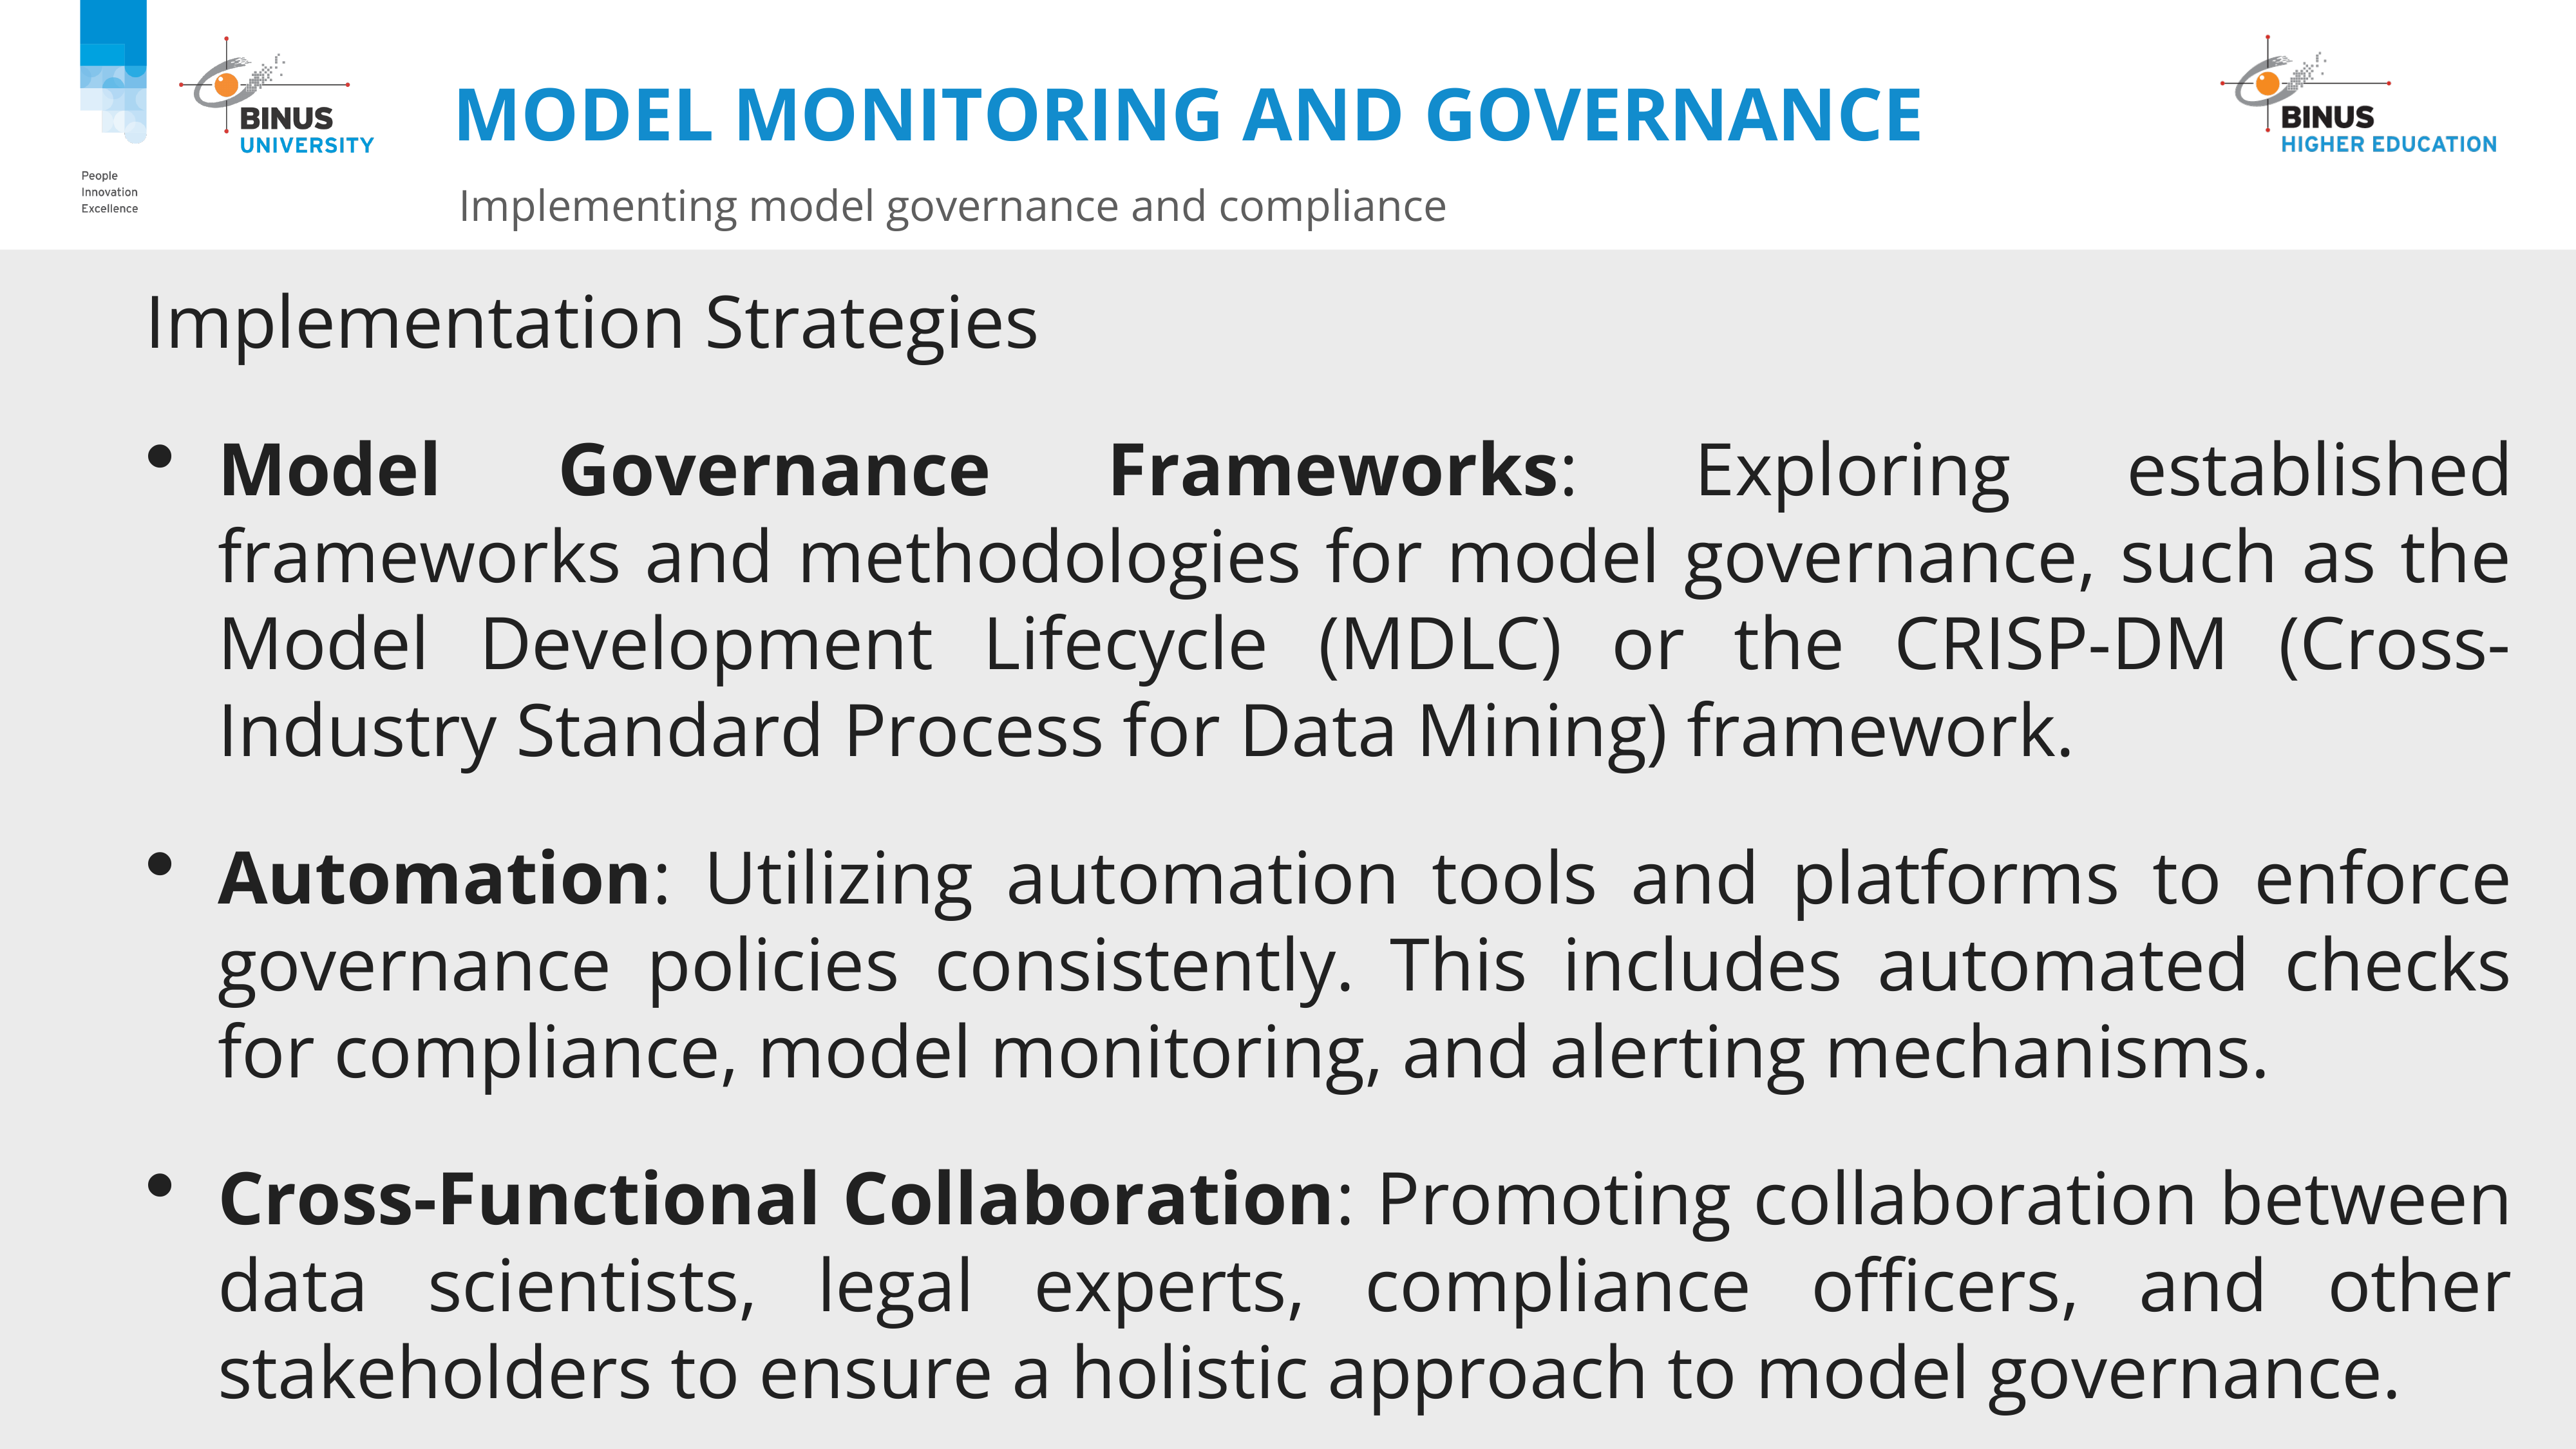

# Model Monitoring and Governance
Implementing model governance and compliance
Implementation Strategies
Model Governance Frameworks: Exploring established frameworks and methodologies for model governance, such as the Model Development Lifecycle (MDLC) or the CRISP-DM (Cross-Industry Standard Process for Data Mining) framework.
Automation: Utilizing automation tools and platforms to enforce governance policies consistently. This includes automated checks for compliance, model monitoring, and alerting mechanisms.
Cross-Functional Collaboration: Promoting collaboration between data scientists, legal experts, compliance officers, and other stakeholders to ensure a holistic approach to model governance.